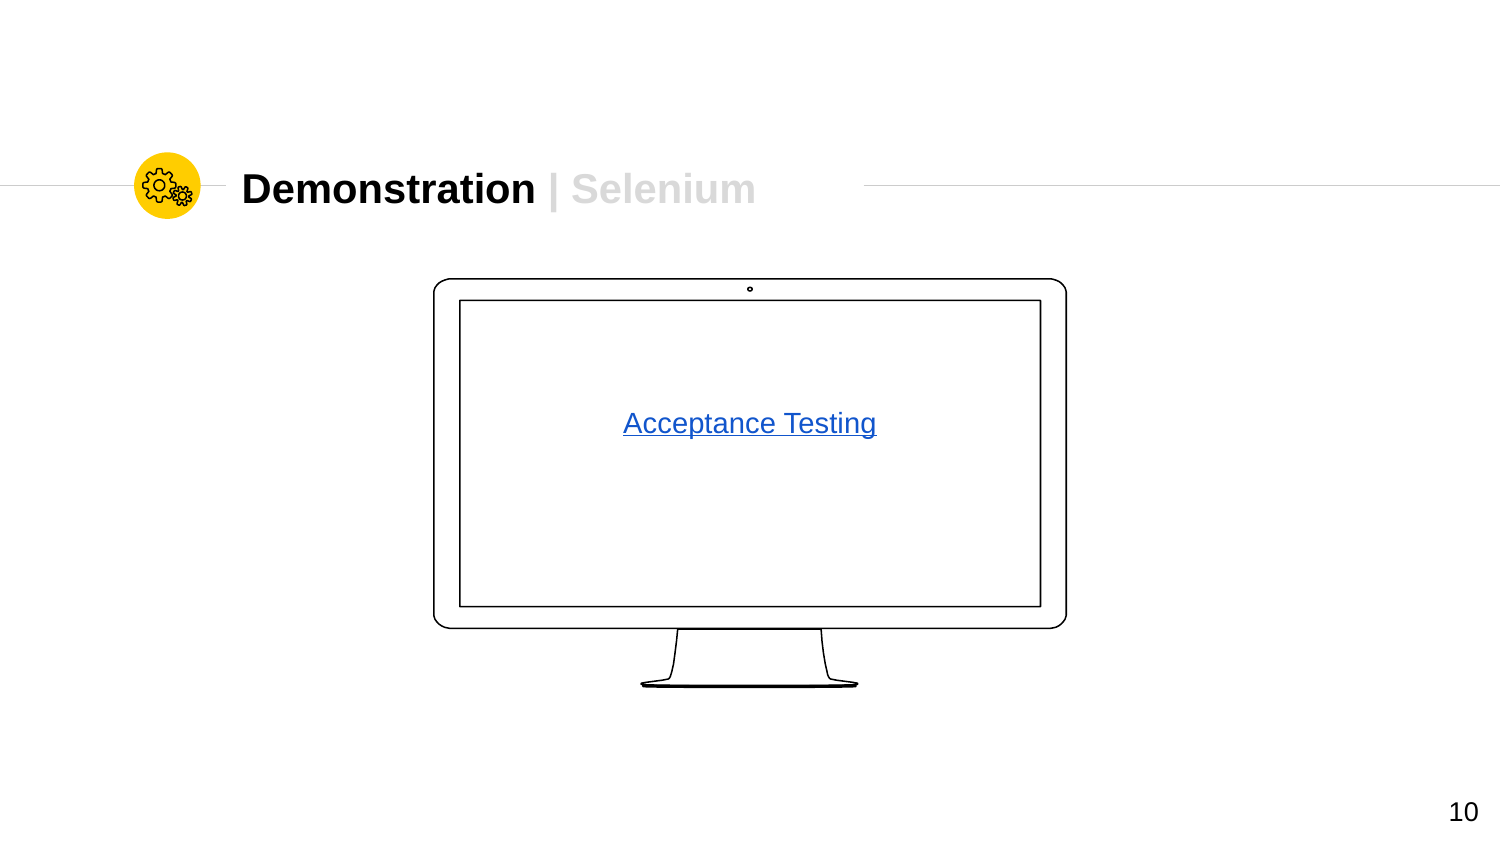

# Demonstration | Selenium

Acceptance Testing
10